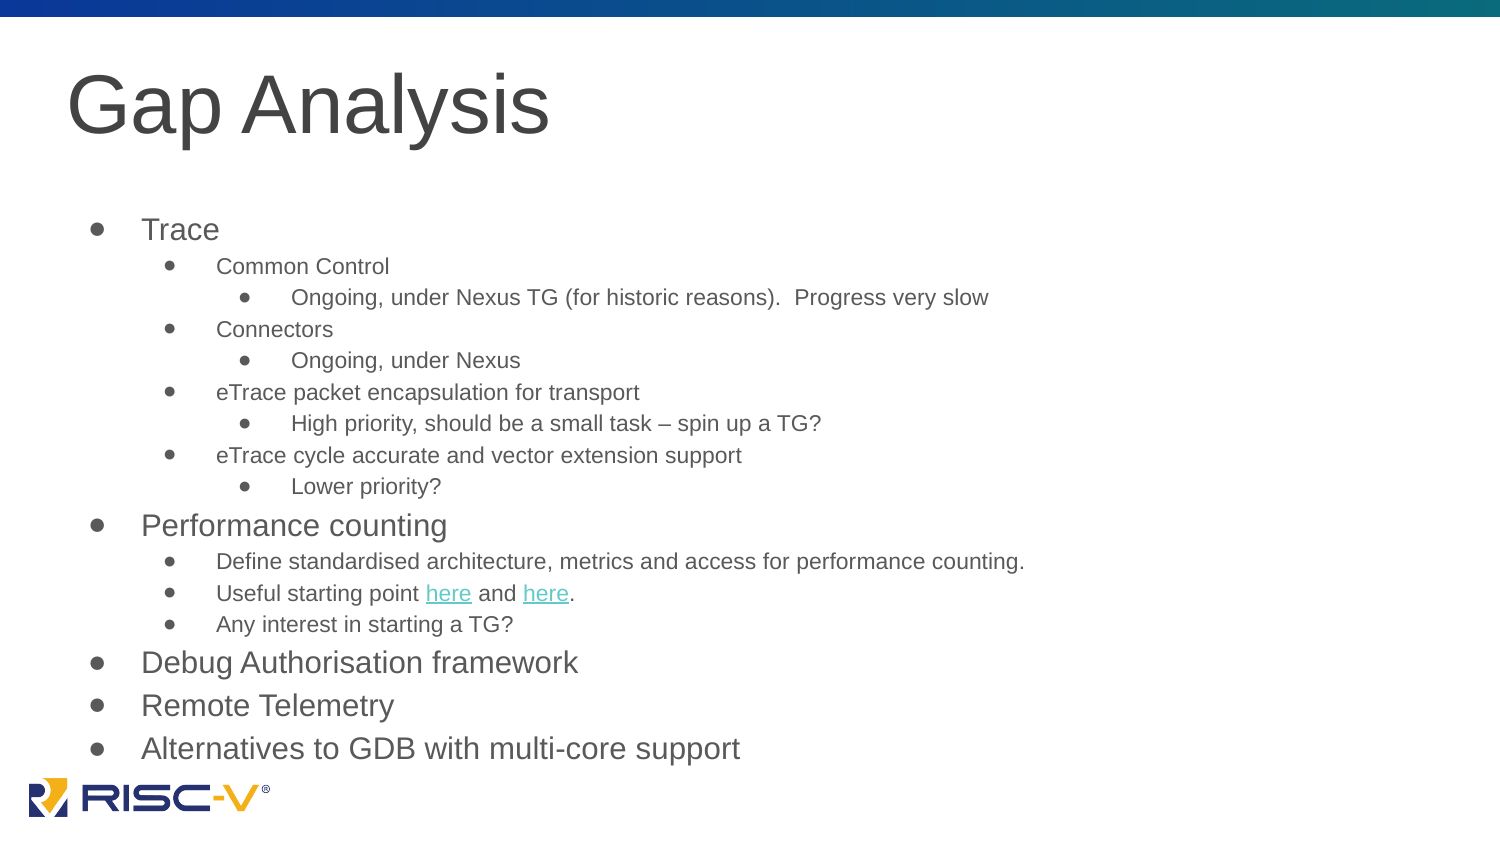

# Gap Analysis
Trace
Common Control
Ongoing, under Nexus TG (for historic reasons).  Progress very slow
Connectors
Ongoing, under Nexus
eTrace packet encapsulation for transport
High priority, should be a small task – spin up a TG?
eTrace cycle accurate and vector extension support
Lower priority?
Performance counting
Define standardised architecture, metrics and access for performance counting.
Useful starting point here and here.
Any interest in starting a TG?
Debug Authorisation framework
Remote Telemetry
Alternatives to GDB with multi-core support